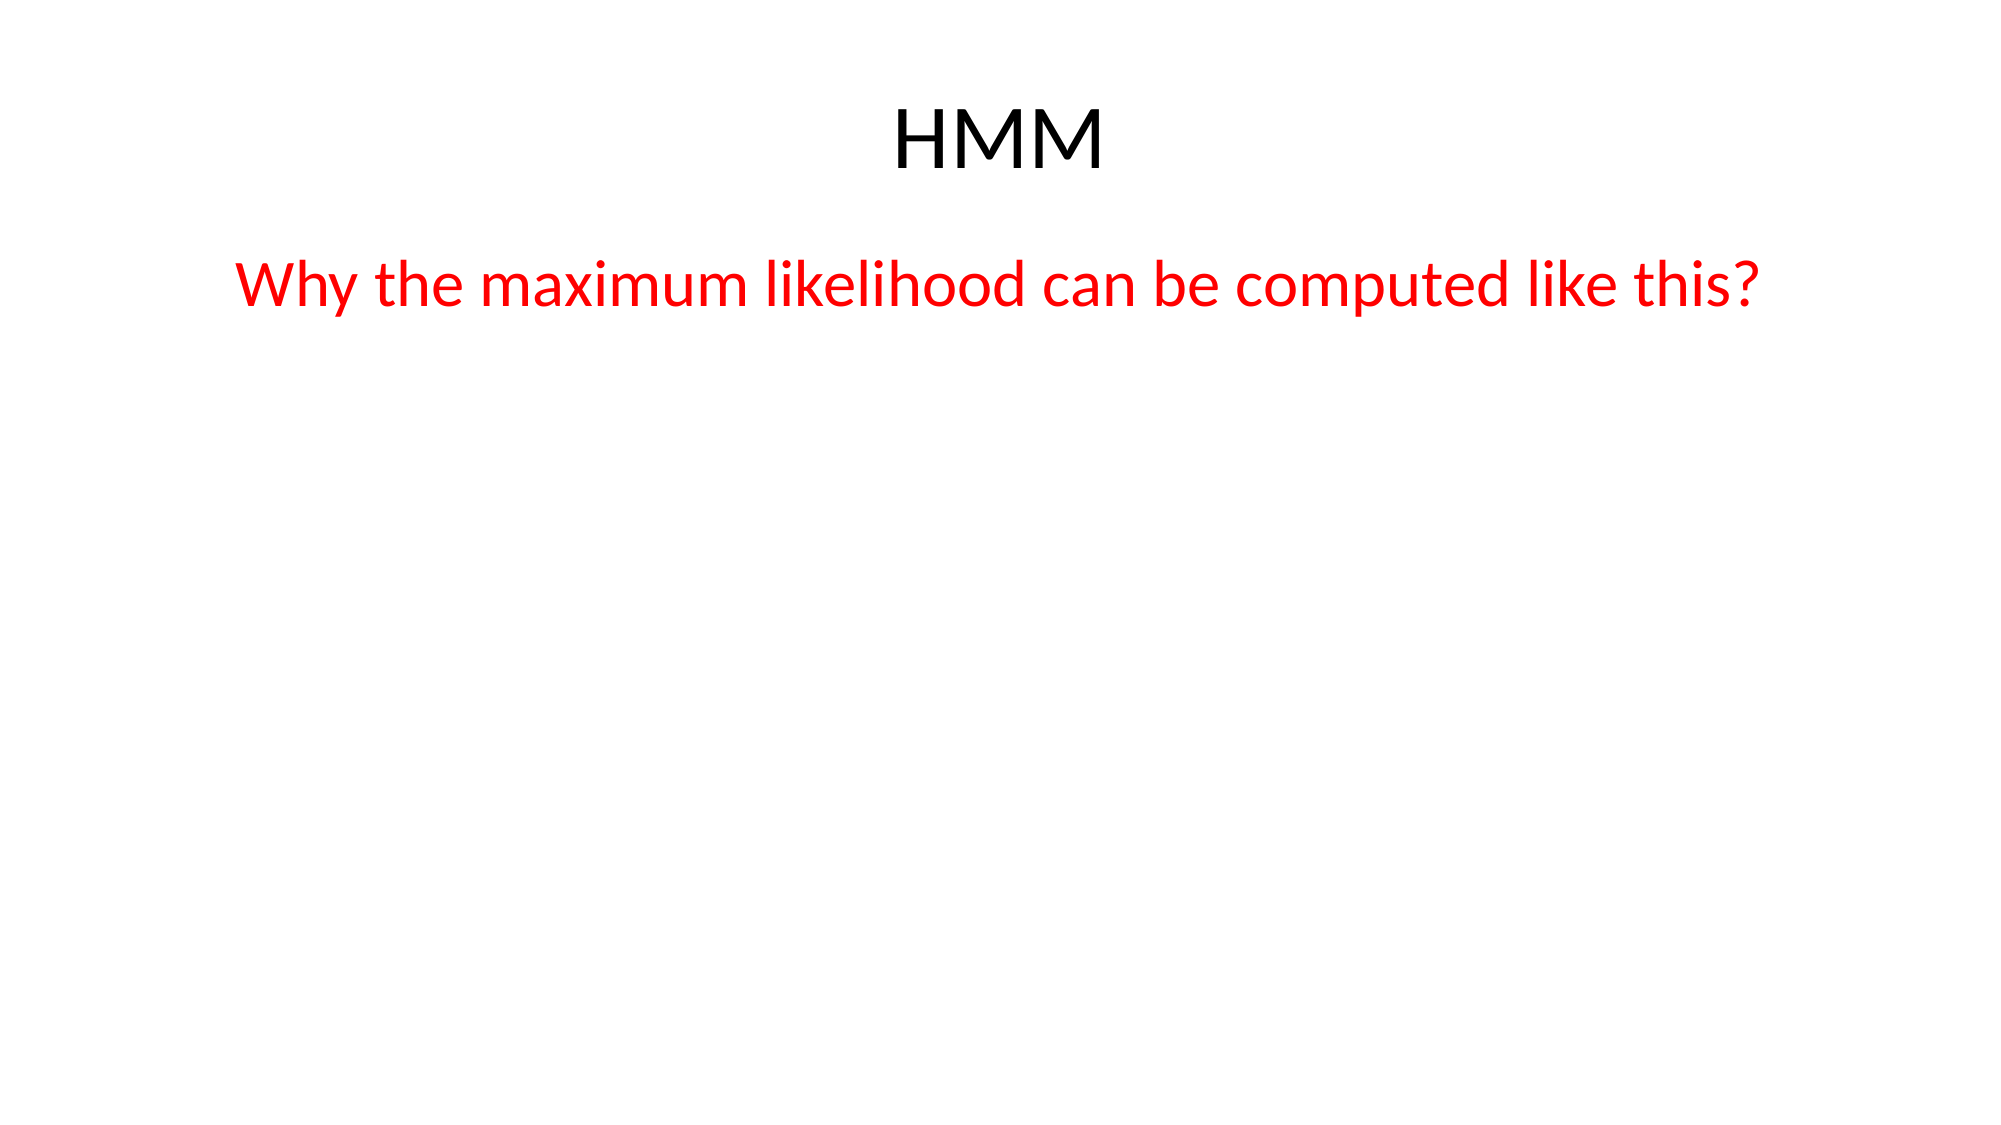

# HMM
Why the maximum likelihood can be computed like this?